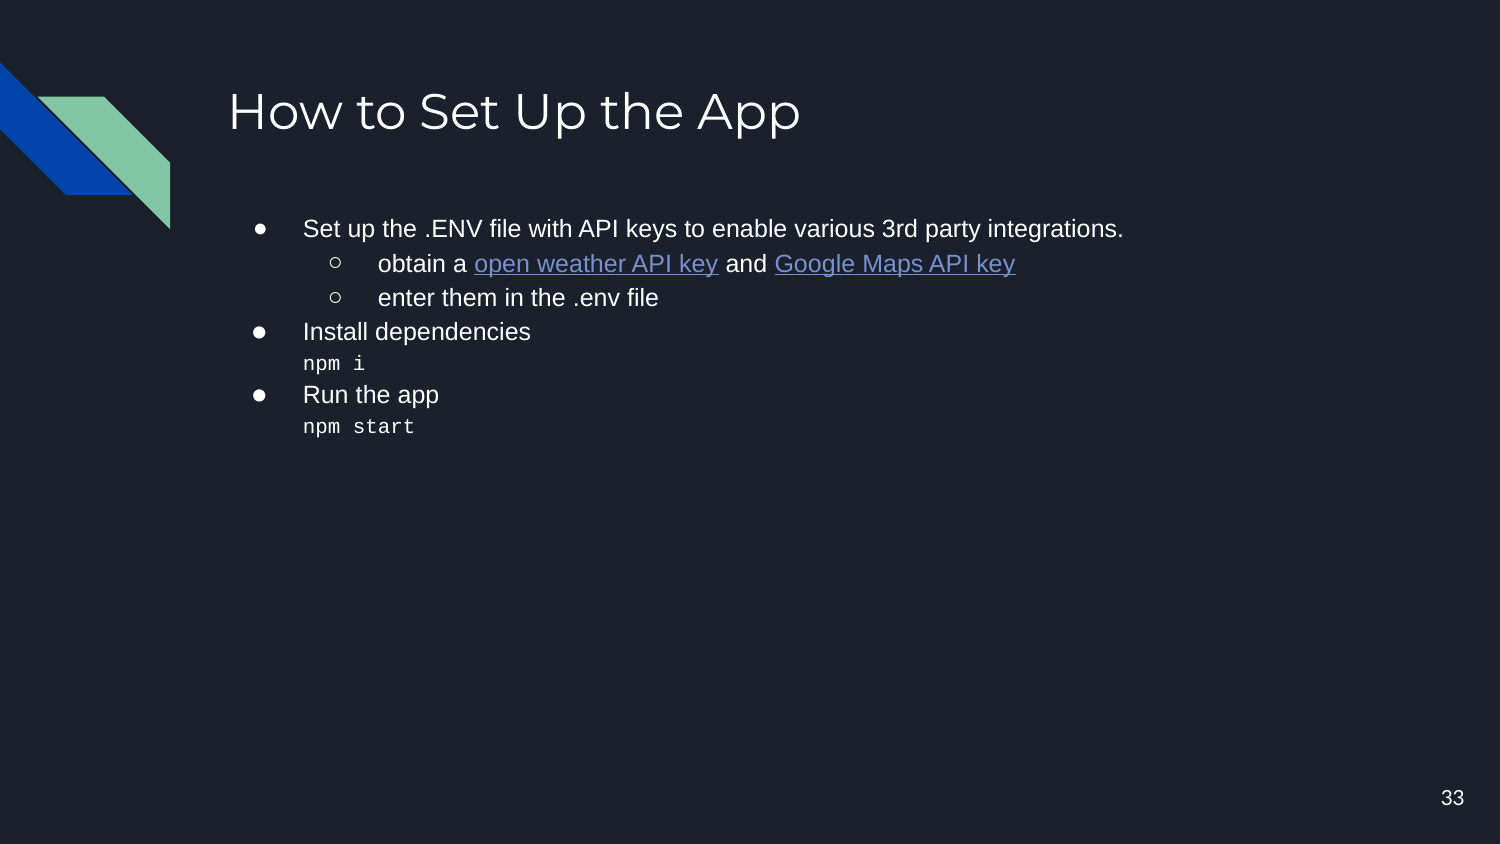

# How to Set Up the App
Set up the .ENV file with API keys to enable various 3rd party integrations.
obtain a open weather API key and Google Maps API key
enter them in the .env file
Install dependencies
npm i
Run the app
npm start

33